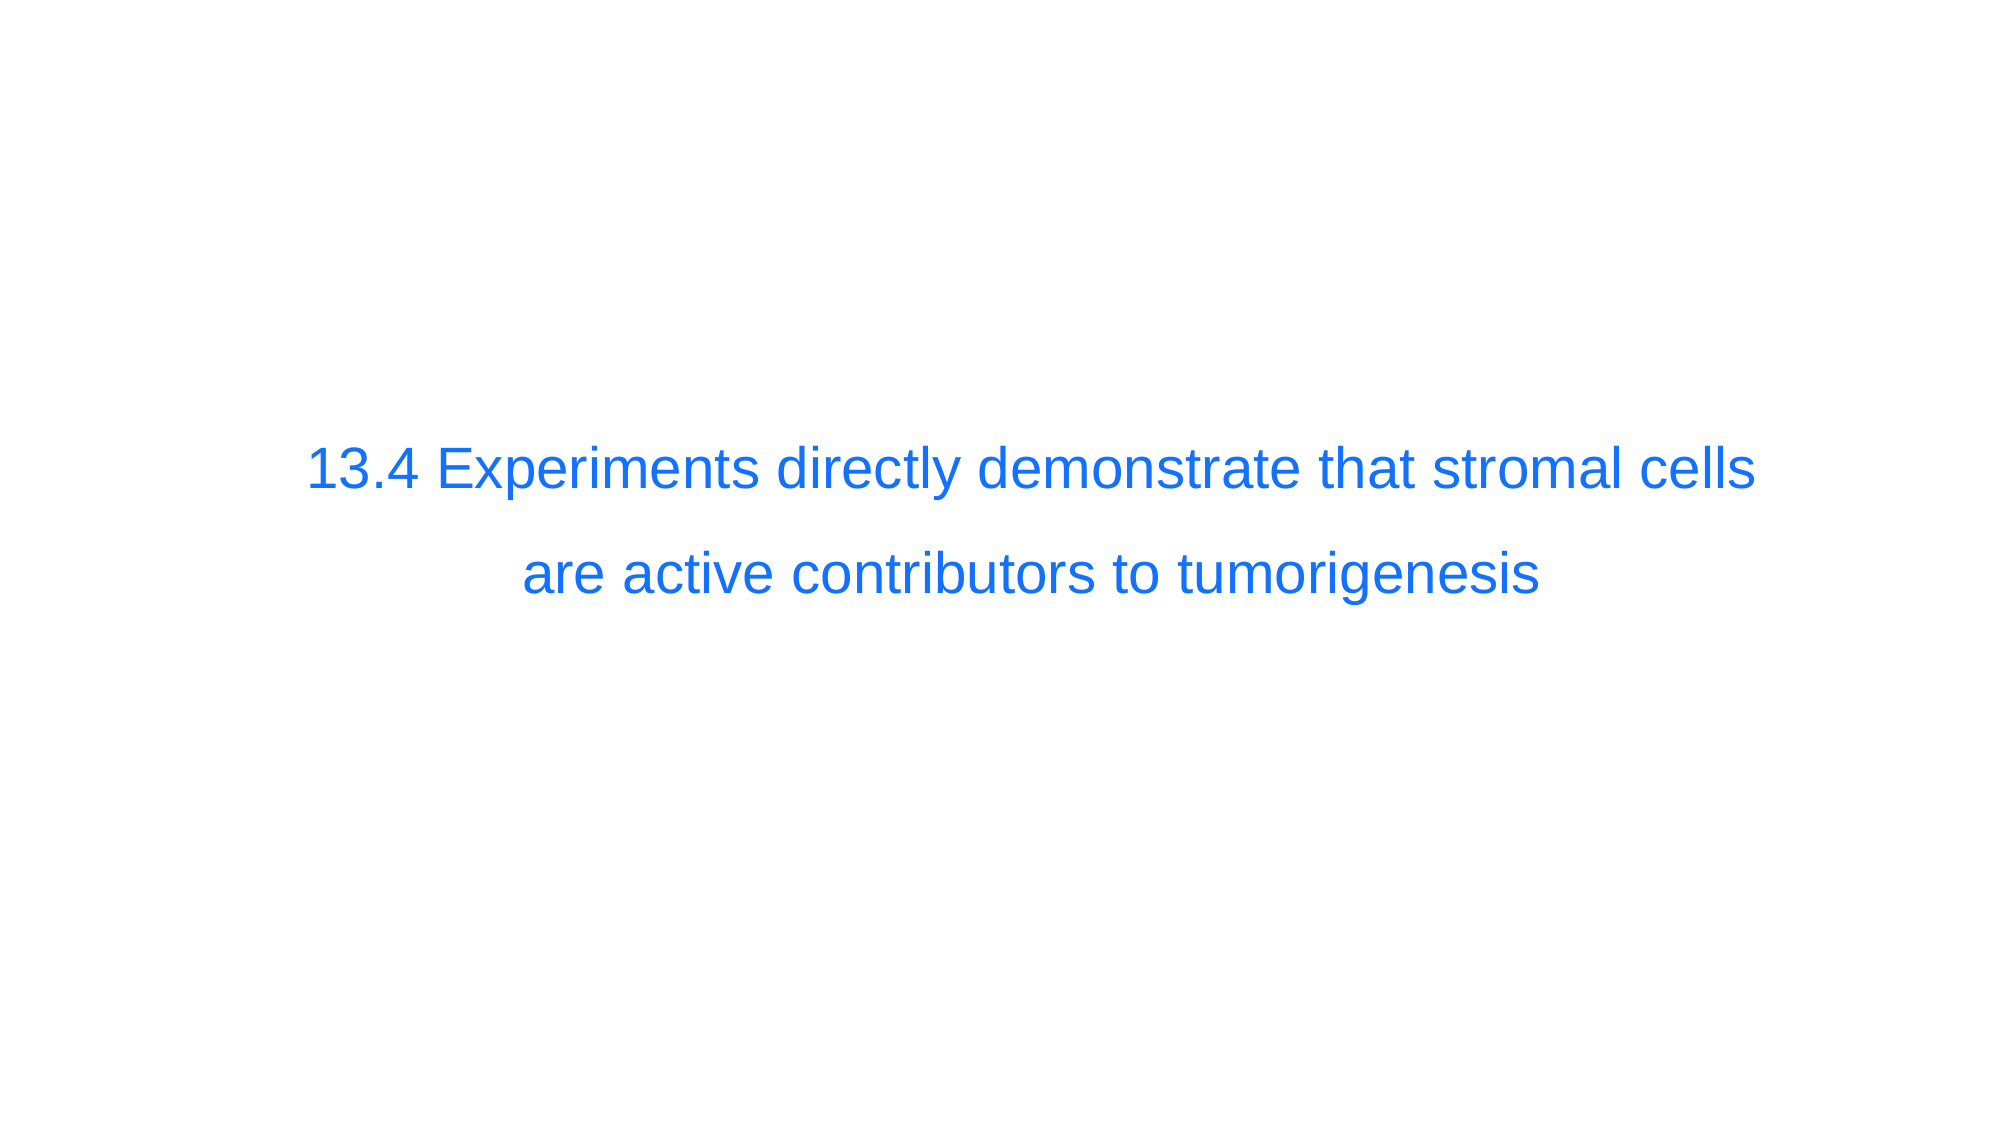

13.4 Experiments directly demonstrate that stromal cells are active contributors to tumorigenesis